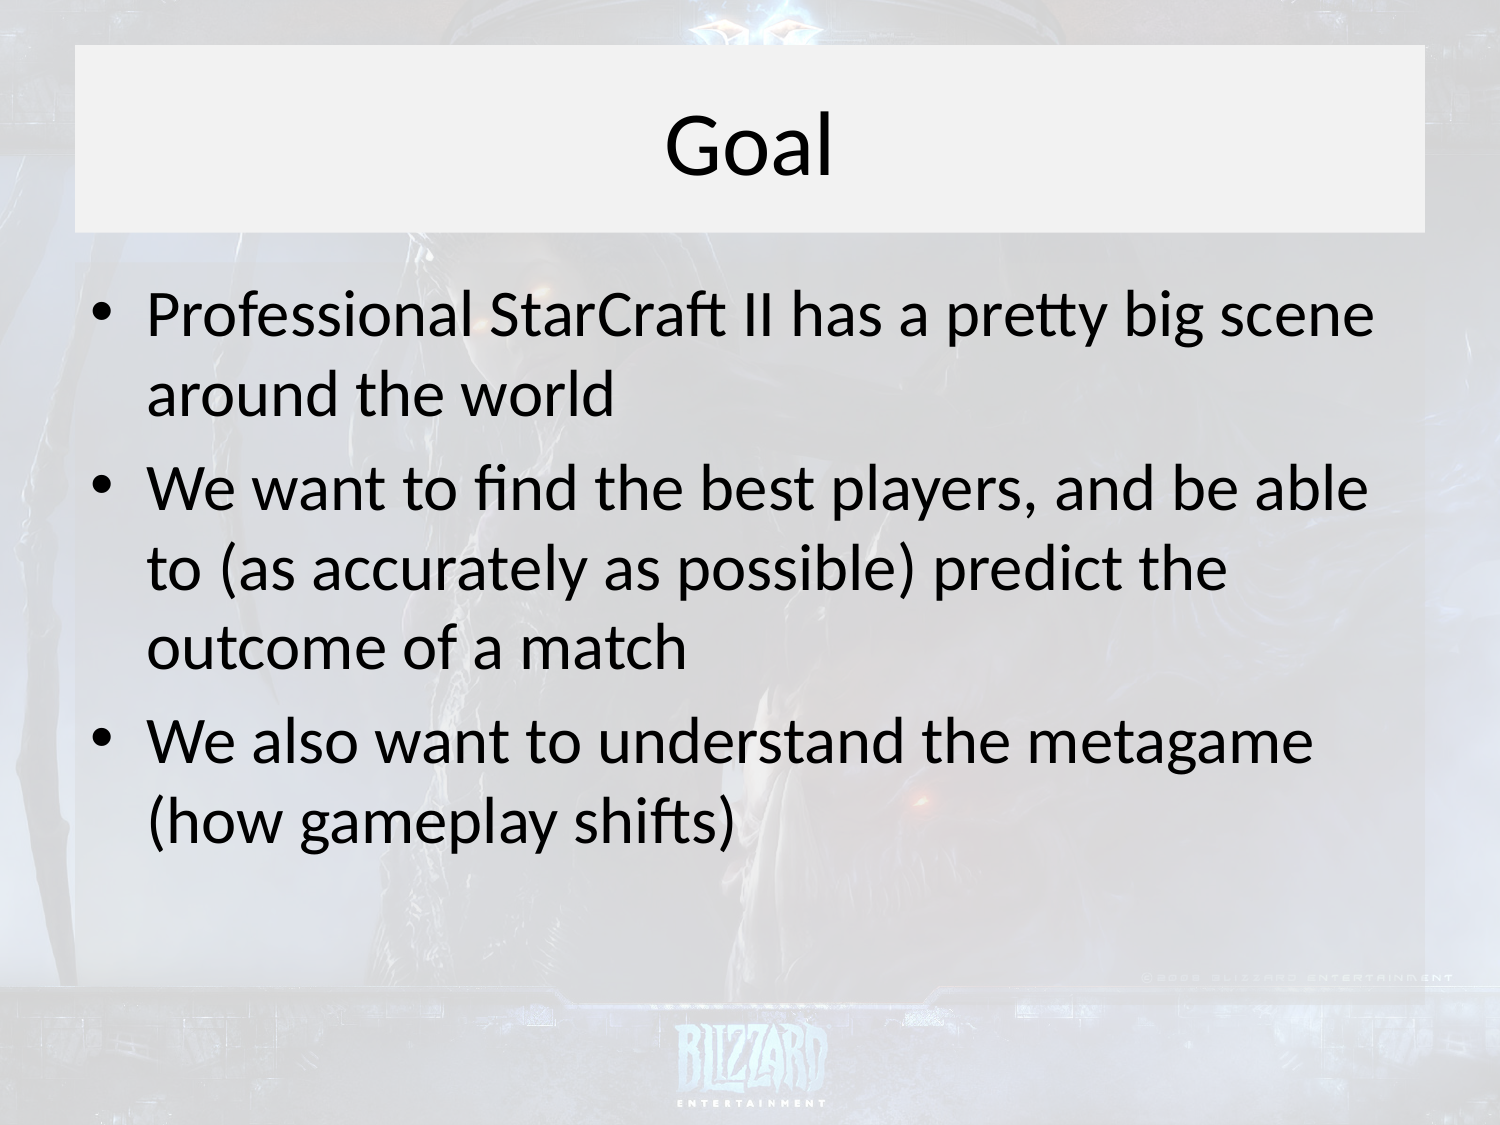

# Goal
Professional StarCraft II has a pretty big scene around the world
We want to find the best players, and be able to (as accurately as possible) predict the outcome of a match
We also want to understand the metagame (how gameplay shifts)